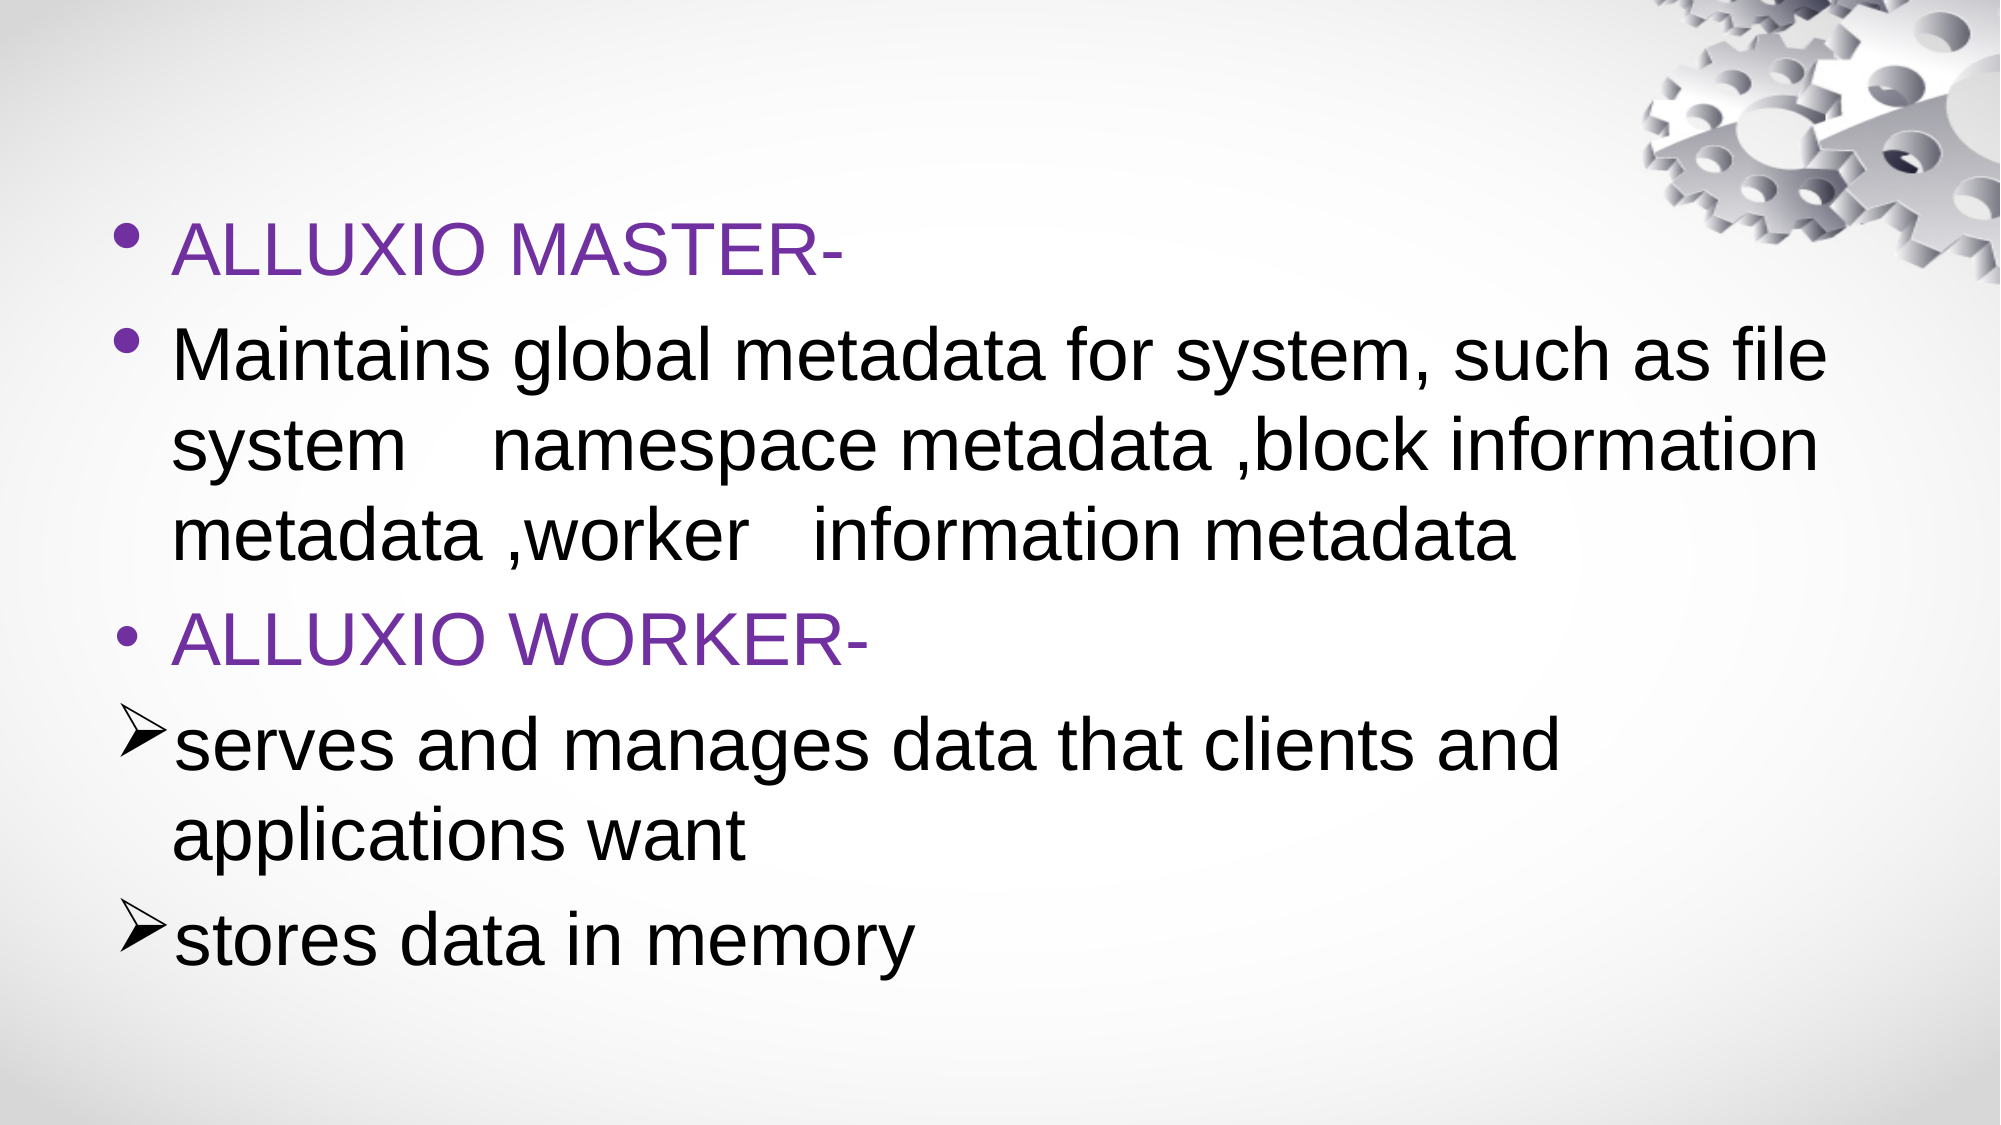

ALLUXIO MASTER-
Maintains global metadata for system, such as file system    namespace metadata ,block information metadata ,worker   information metadata
ALLUXIO WORKER-
serves and manages data that clients and applications want
stores data in memory